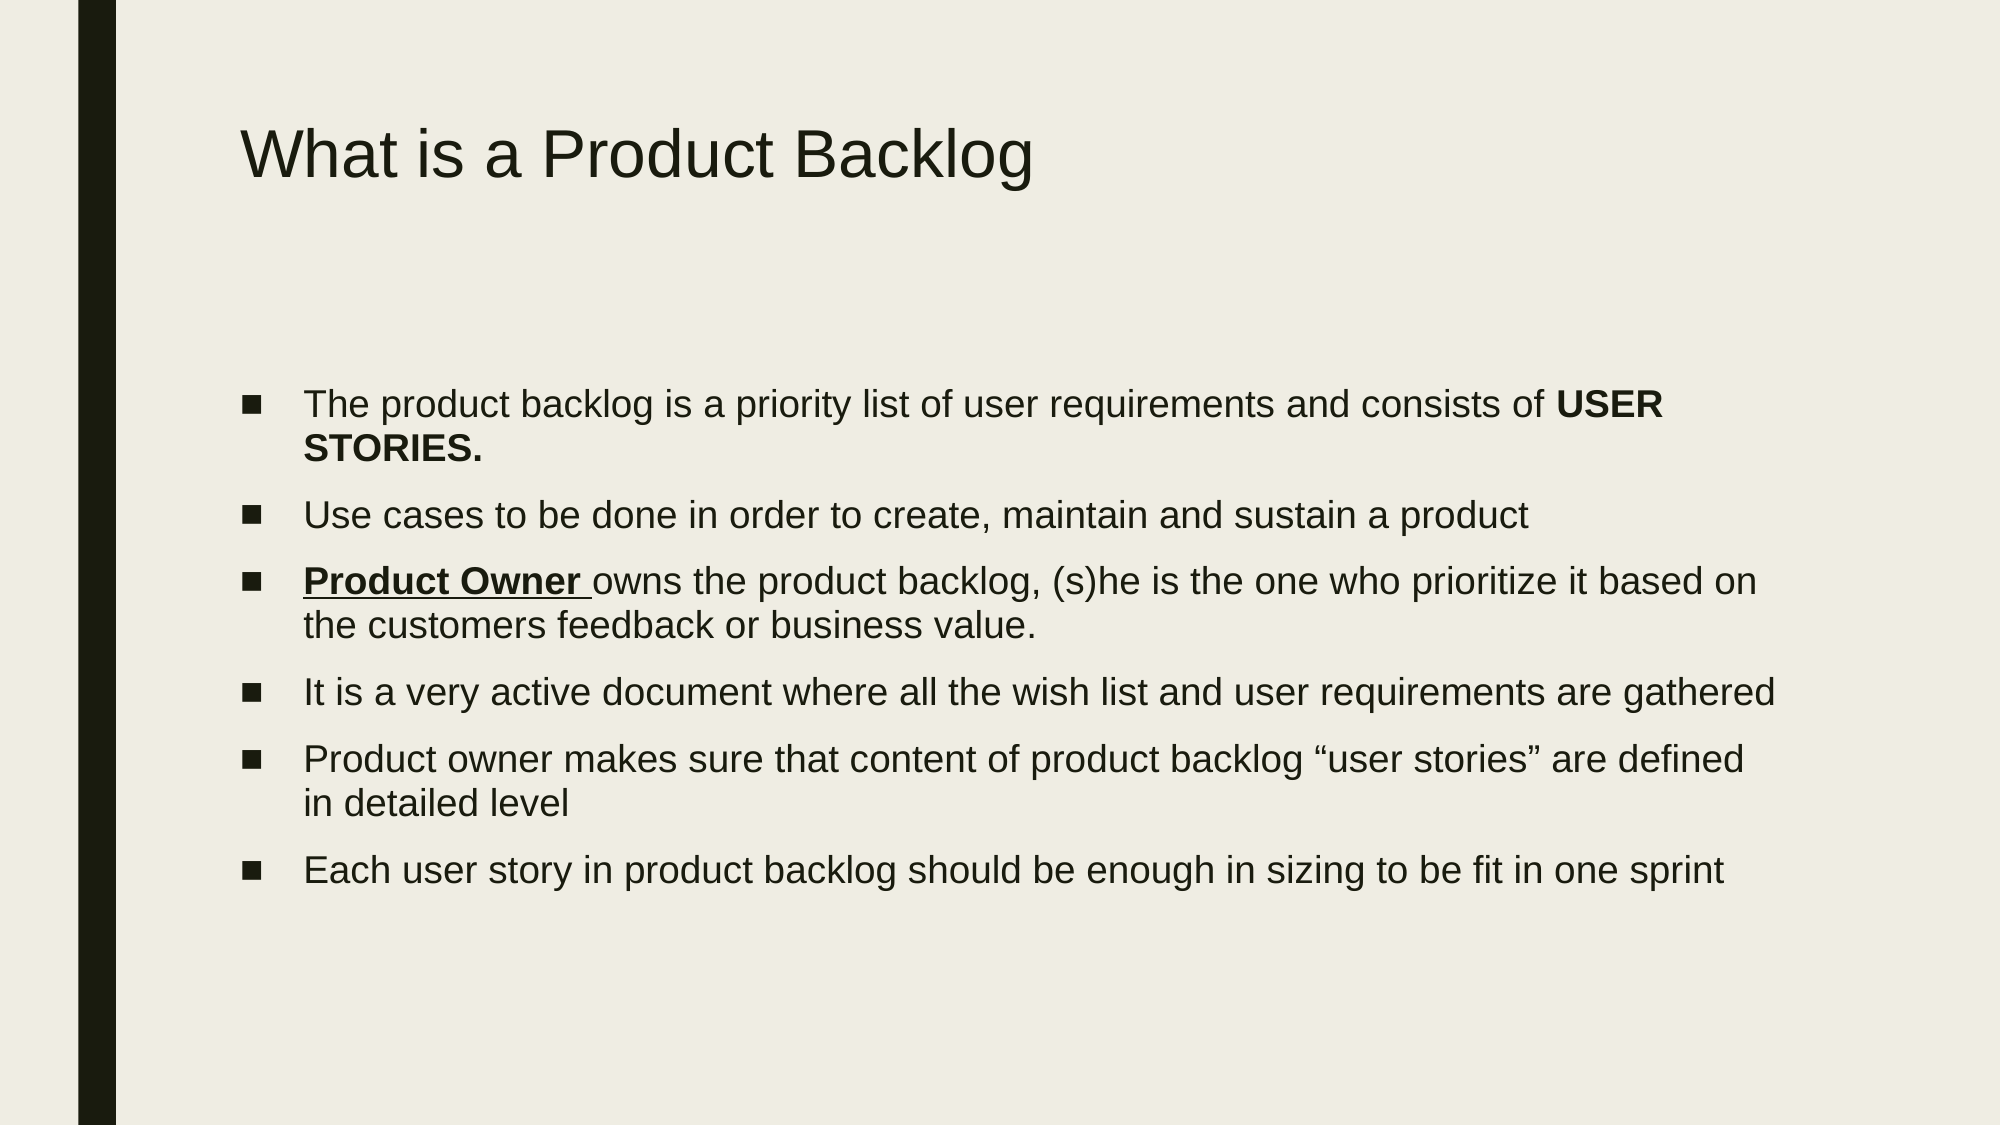

# What is a Product Backlog
The product backlog is a priority list of user requirements and consists of USER STORIES.
Use cases to be done in order to create, maintain and sustain a product
Product Owner owns the product backlog, (s)he is the one who prioritize it based on the customers feedback or business value.
It is a very active document where all the wish list and user requirements are gathered
Product owner makes sure that content of product backlog “user stories” are defined in detailed level
Each user story in product backlog should be enough in sizing to be fit in one sprint